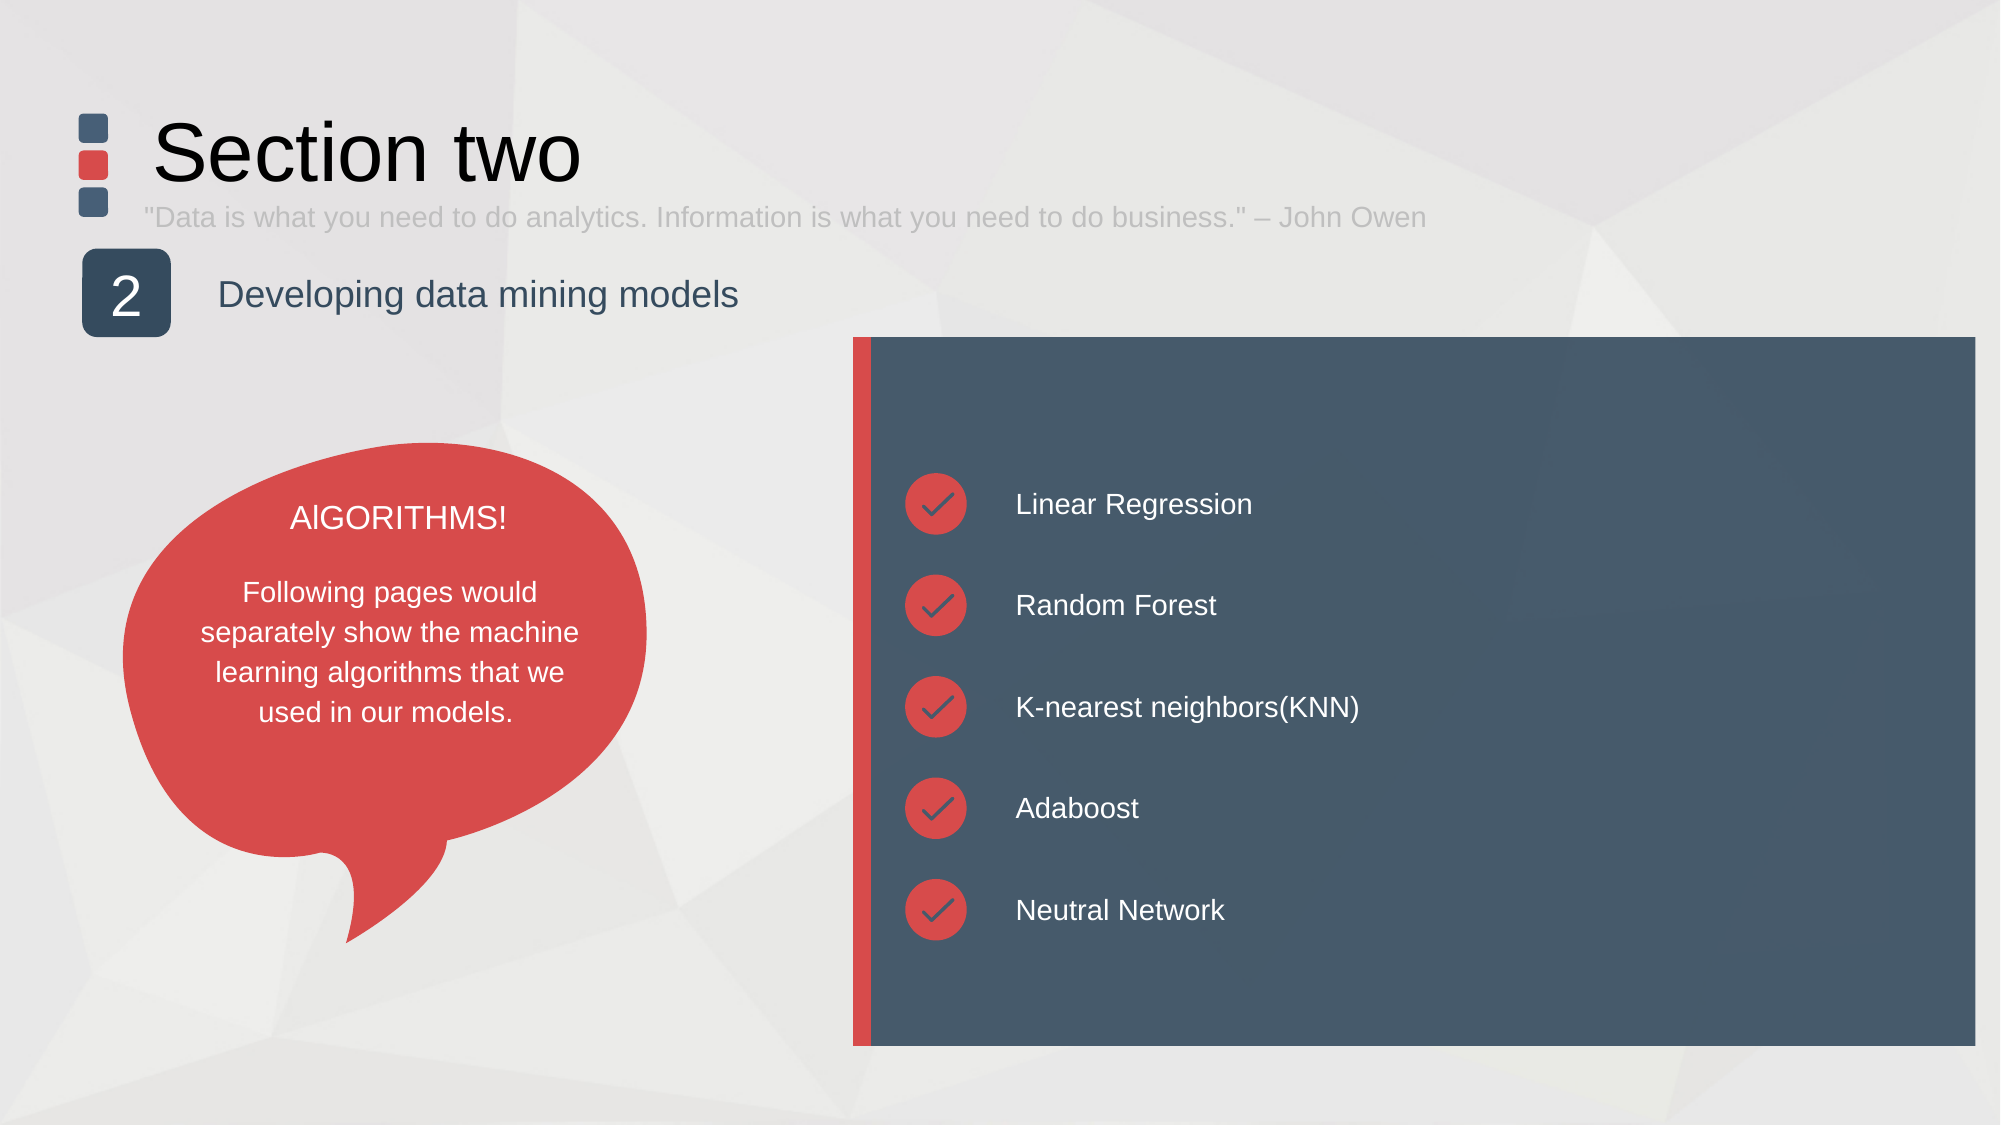

Section two
"Data is what you need to do analytics. Information is what you need to do business." – John Owen
2
Developing data mining models

Linear Regression

AlGORITHMS!
Following pages would separately show the machine learning algorithms that we used in our models.
Random Forest

K-nearest neighbors(KNN)

Adaboost

Neutral Network